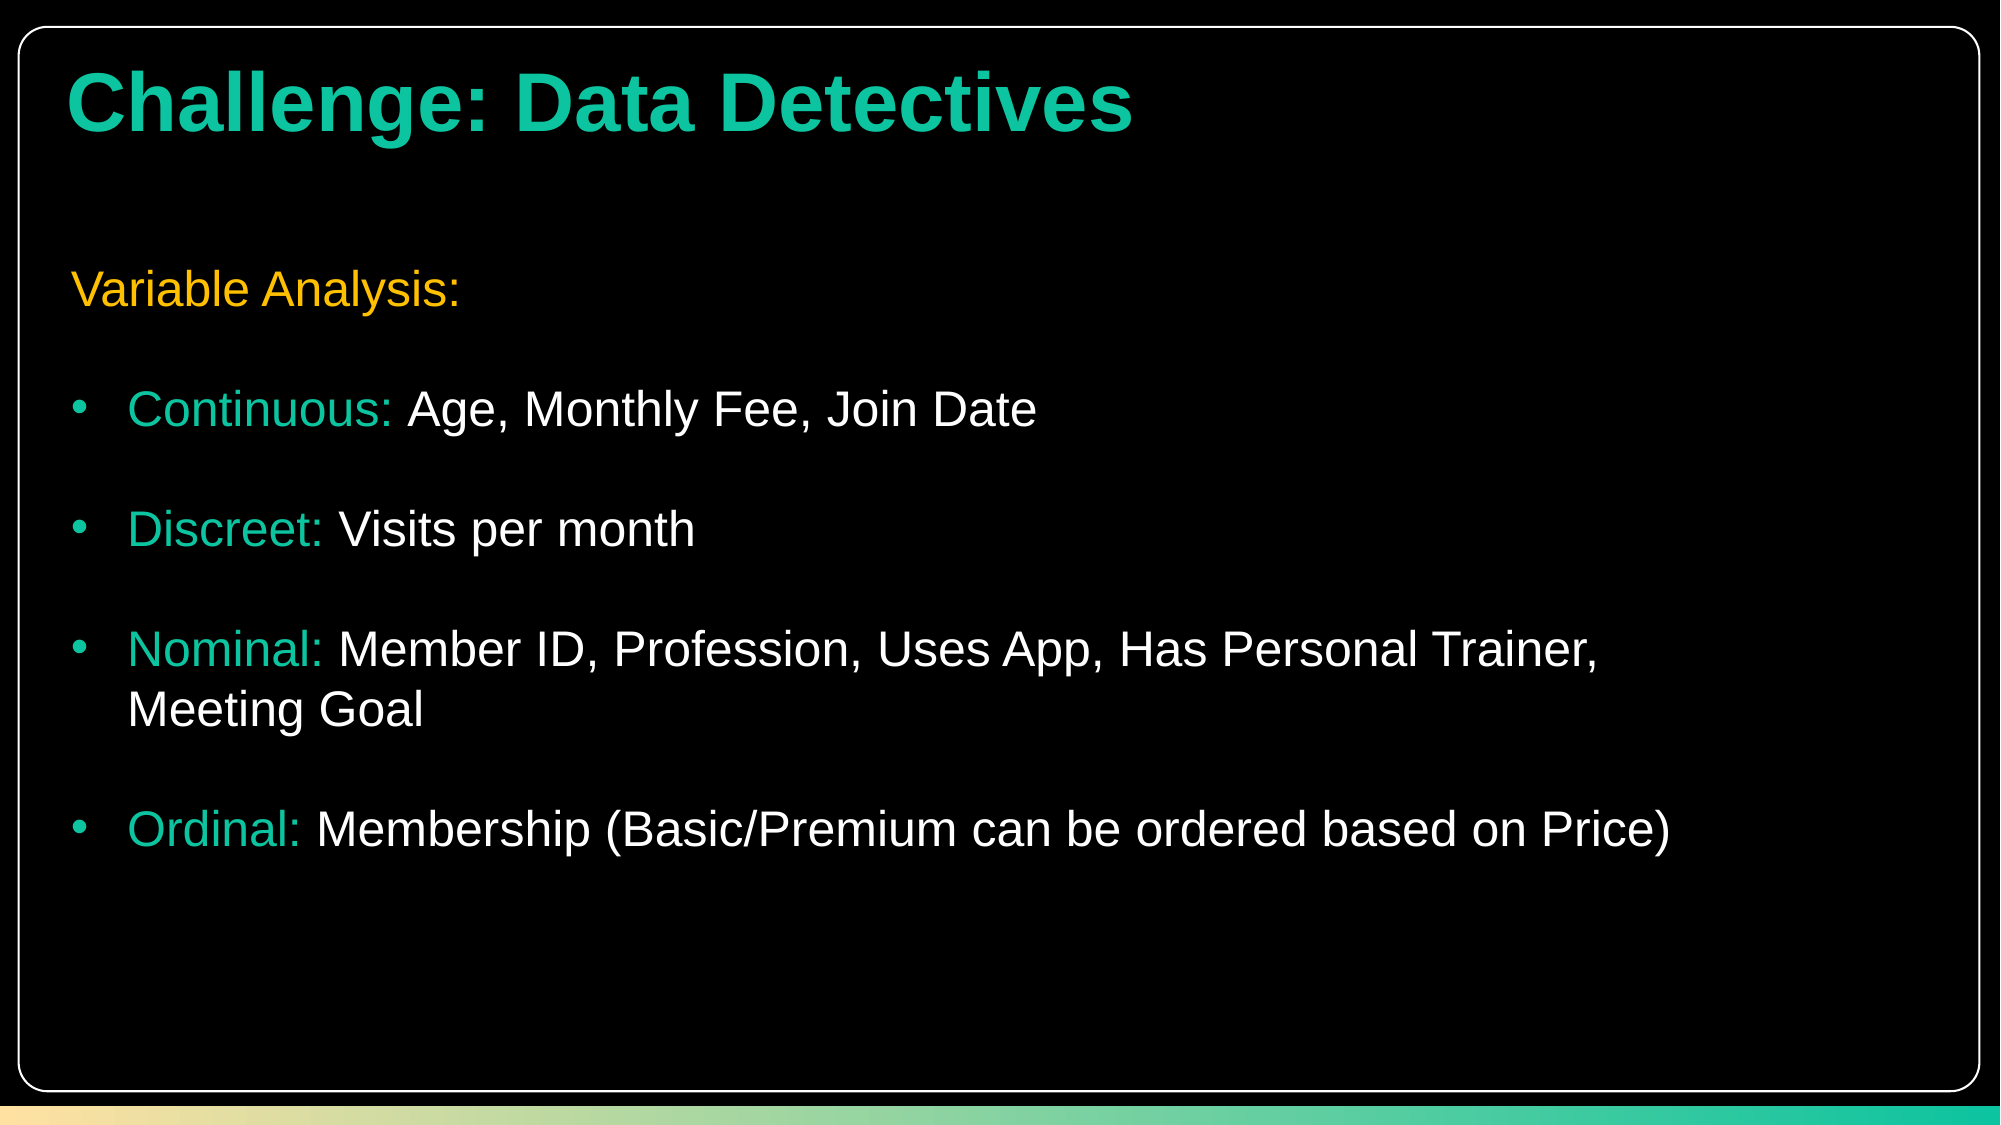

Challenge: Data Detectives
Variable Analysis:

Continuous: Age, Monthly Fee, Join Date

Discreet: Visits per month

Nominal: Member ID, Profession, Uses App, Has Personal Trainer, 		           Meeting Goal

Ordinal: Membership (Basic/Premium can be ordered based on Price)